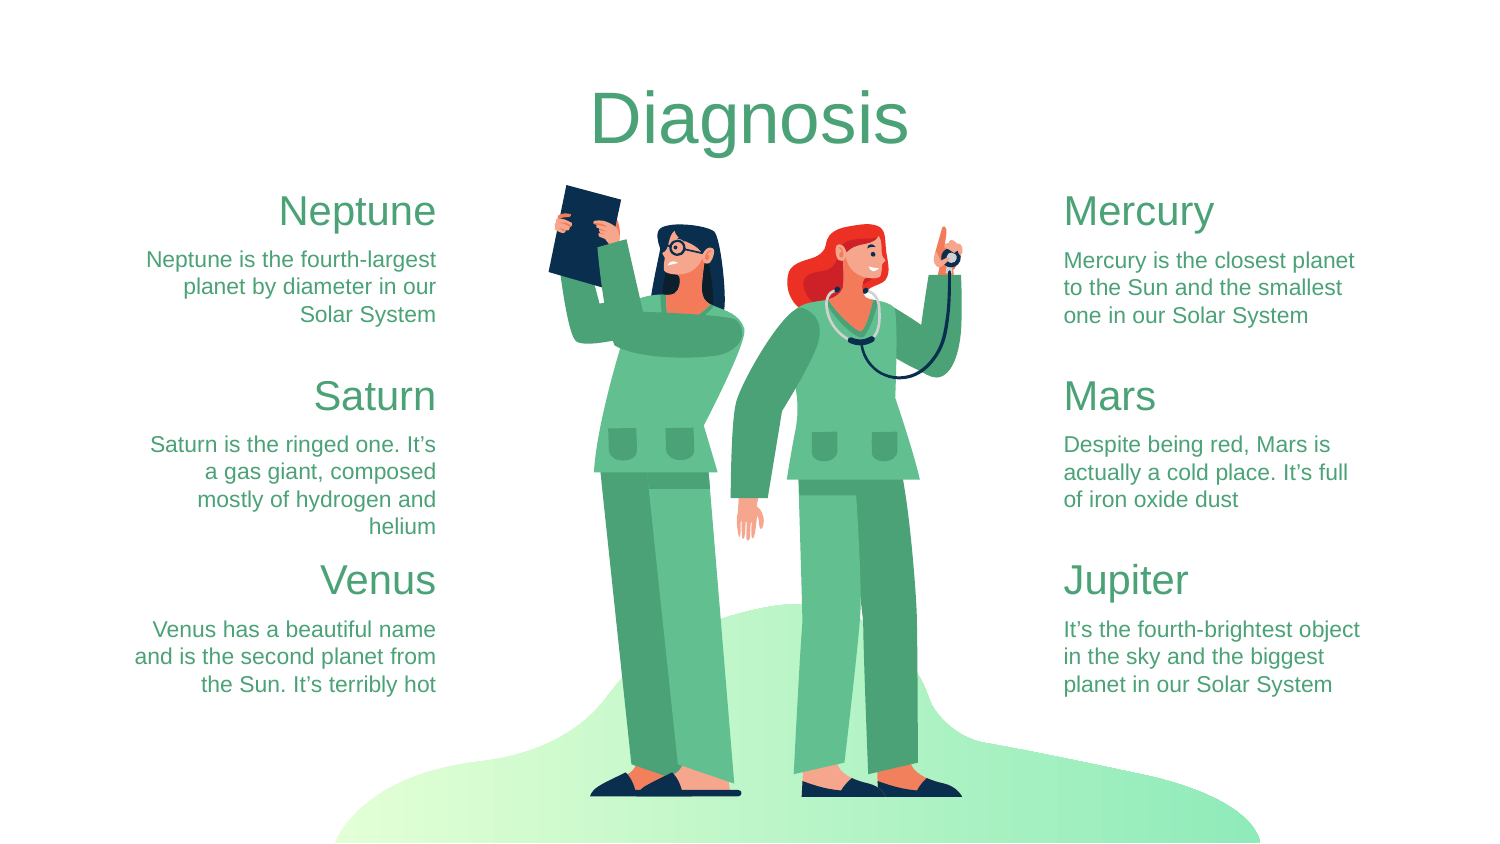

# Diagnosis

Neptune
Mercury

Neptune is the fourth-largest planet by diameter in our Solar System
Mercury is the closest planet to the Sun and the smallest one in our Solar System
Saturn
Mars
Saturn is the ringed one. It’s a gas giant, composed mostly of hydrogen and helium
Despite being red, Mars is actually a cold place. It’s full of iron oxide dust

Venus
Jupiter
Venus has a beautiful name and is the second planet from the Sun. It’s terribly hot
It’s the fourth-brightest object in the sky and the biggest planet in our Solar System